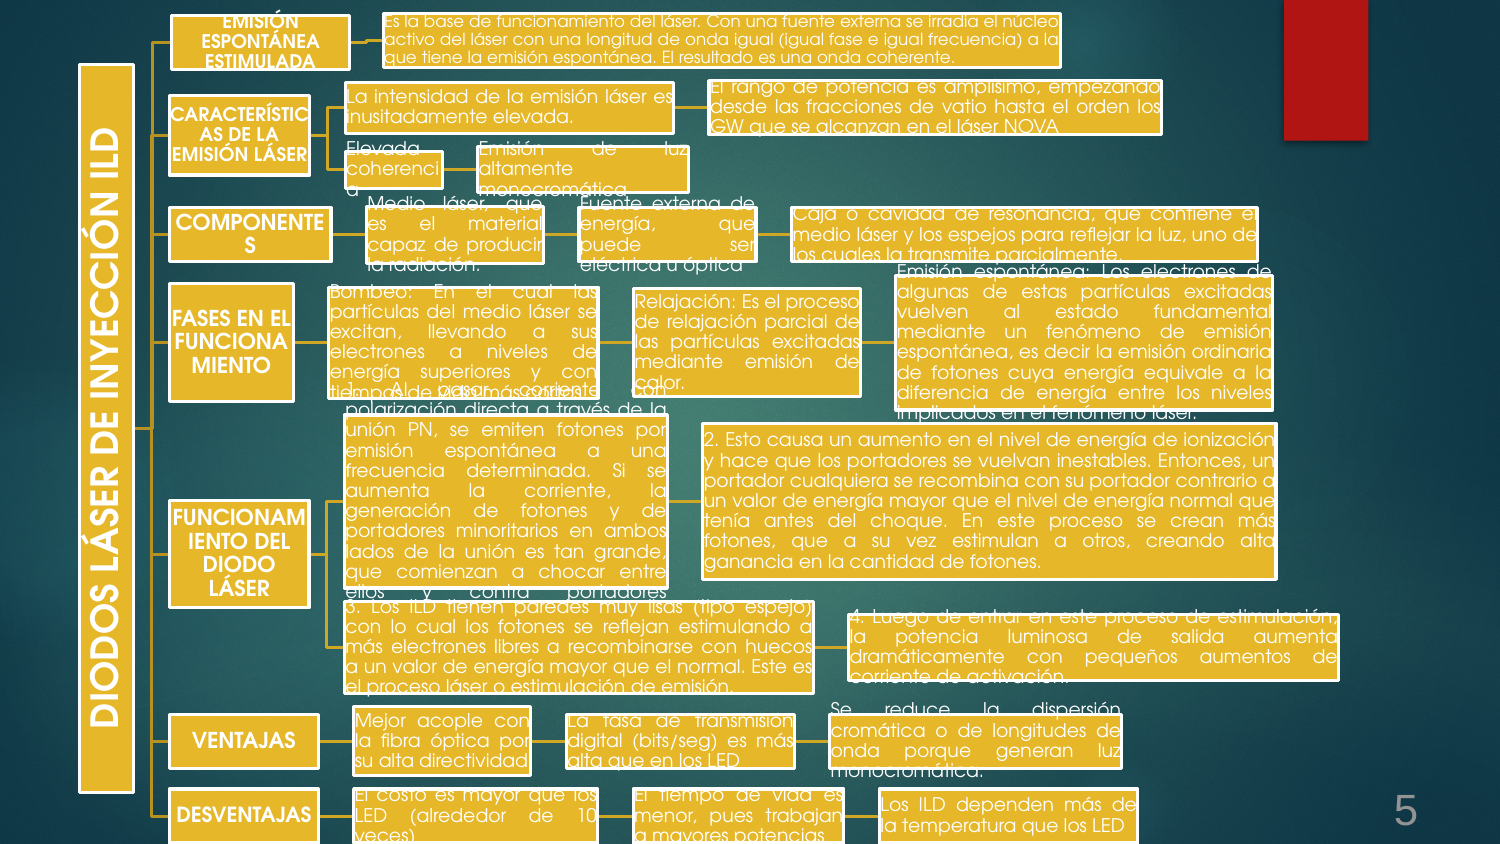

DIODOS LÁSER DE INYECCIÓN ILD
EMISIÓN ESPONTÁNEA ESTIMULADA
Es la base de funcionamiento del láser. Con una fuente externa se irradia el núcleo activo del láser con una longitud de onda igual (igual fase e igual frecuencia) a la que tiene la emisión espontánea. El resultado es una onda coherente.
CARACTERÍSTICAS DE LA EMISIÓN LÁSER
La intensidad de la emisión láser es inusitadamente elevada.
El rango de potencia es amplísimo, empezando desde las fracciones de vatio hasta el orden los GW que se alcanzan en el láser NOVA
Elevada coherencia
Emisión de luz altamente monocromática
COMPONENTES
Medio láser, que es el material capaz de producir la radiación.
Fuente externa de energía, que puede ser eléctrica u óptica
Caja o cavidad de resonancia, que contiene el medio láser y los espejos para reflejar la luz, uno de los cuales la transmite parcialmente.
FASES EN EL FUNCIONAMIENTO
Bombeo: En el cual las partículas del medio láser se excitan, llevando a sus electrones a niveles de energía superiores y con tiempos de vida más cortos.
Relajación: Es el proceso de relajación parcial de las partículas excitadas mediante emisión de calor.
Emisión espontánea: Los electrones de algunas de estas partículas excitadas vuelven al estado fundamental mediante un fenómeno de emisión espontánea, es decir la emisión ordinaria de fotones cuya energía equivale a la diferencia de energía entre los niveles implicados en el fenómeno láser.
FUNCIONAMIENTO DEL DIODO LÁSER
1. Al pasar corriente con polarización directa a través de la unión PN, se emiten fotones por emisión espontánea a una frecuencia determinada. Si se aumenta la corriente, la generación de fotones y de portadores minoritarios en ambos lados de la unión es tan grande, que comienzan a chocar entre ellos y contra portadores minoritarios ya excitados.
2. Esto causa un aumento en el nivel de energía de ionización y hace que los portadores se vuelvan inestables. Entonces, un portador cualquiera se recombina con su portador contrario a un valor de energía mayor que el nivel de energía normal que tenía antes del choque. En este proceso se crean más fotones, que a su vez estimulan a otros, creando alta ganancia en la cantidad de fotones.
3. Los ILD tienen paredes muy lisas (tipo espejo) con lo cual los fotones se reflejan estimulando a más electrones libres a recombinarse con huecos a un valor de energía mayor que el normal. Este es el proceso láser o estimulación de emisión.
4. Luego de entrar en este proceso de estimulación, la potencia luminosa de salida aumenta dramáticamente con pequeños aumentos de corriente de activación.
VENTAJAS
Mejor acople con la fibra óptica por su alta directividad
La tasa de transmisión digital (bits/seg) es más alta que en los LED
Se reduce la dispersión cromática o de longitudes de onda porque generan luz monocromática.
DESVENTAJAS
El costo es mayor que los LED (alrededor de 10 veces)
El tiempo de vida es menor, pues trabajan a mayores potencias
Los ILD dependen más de la temperatura que los LED
5